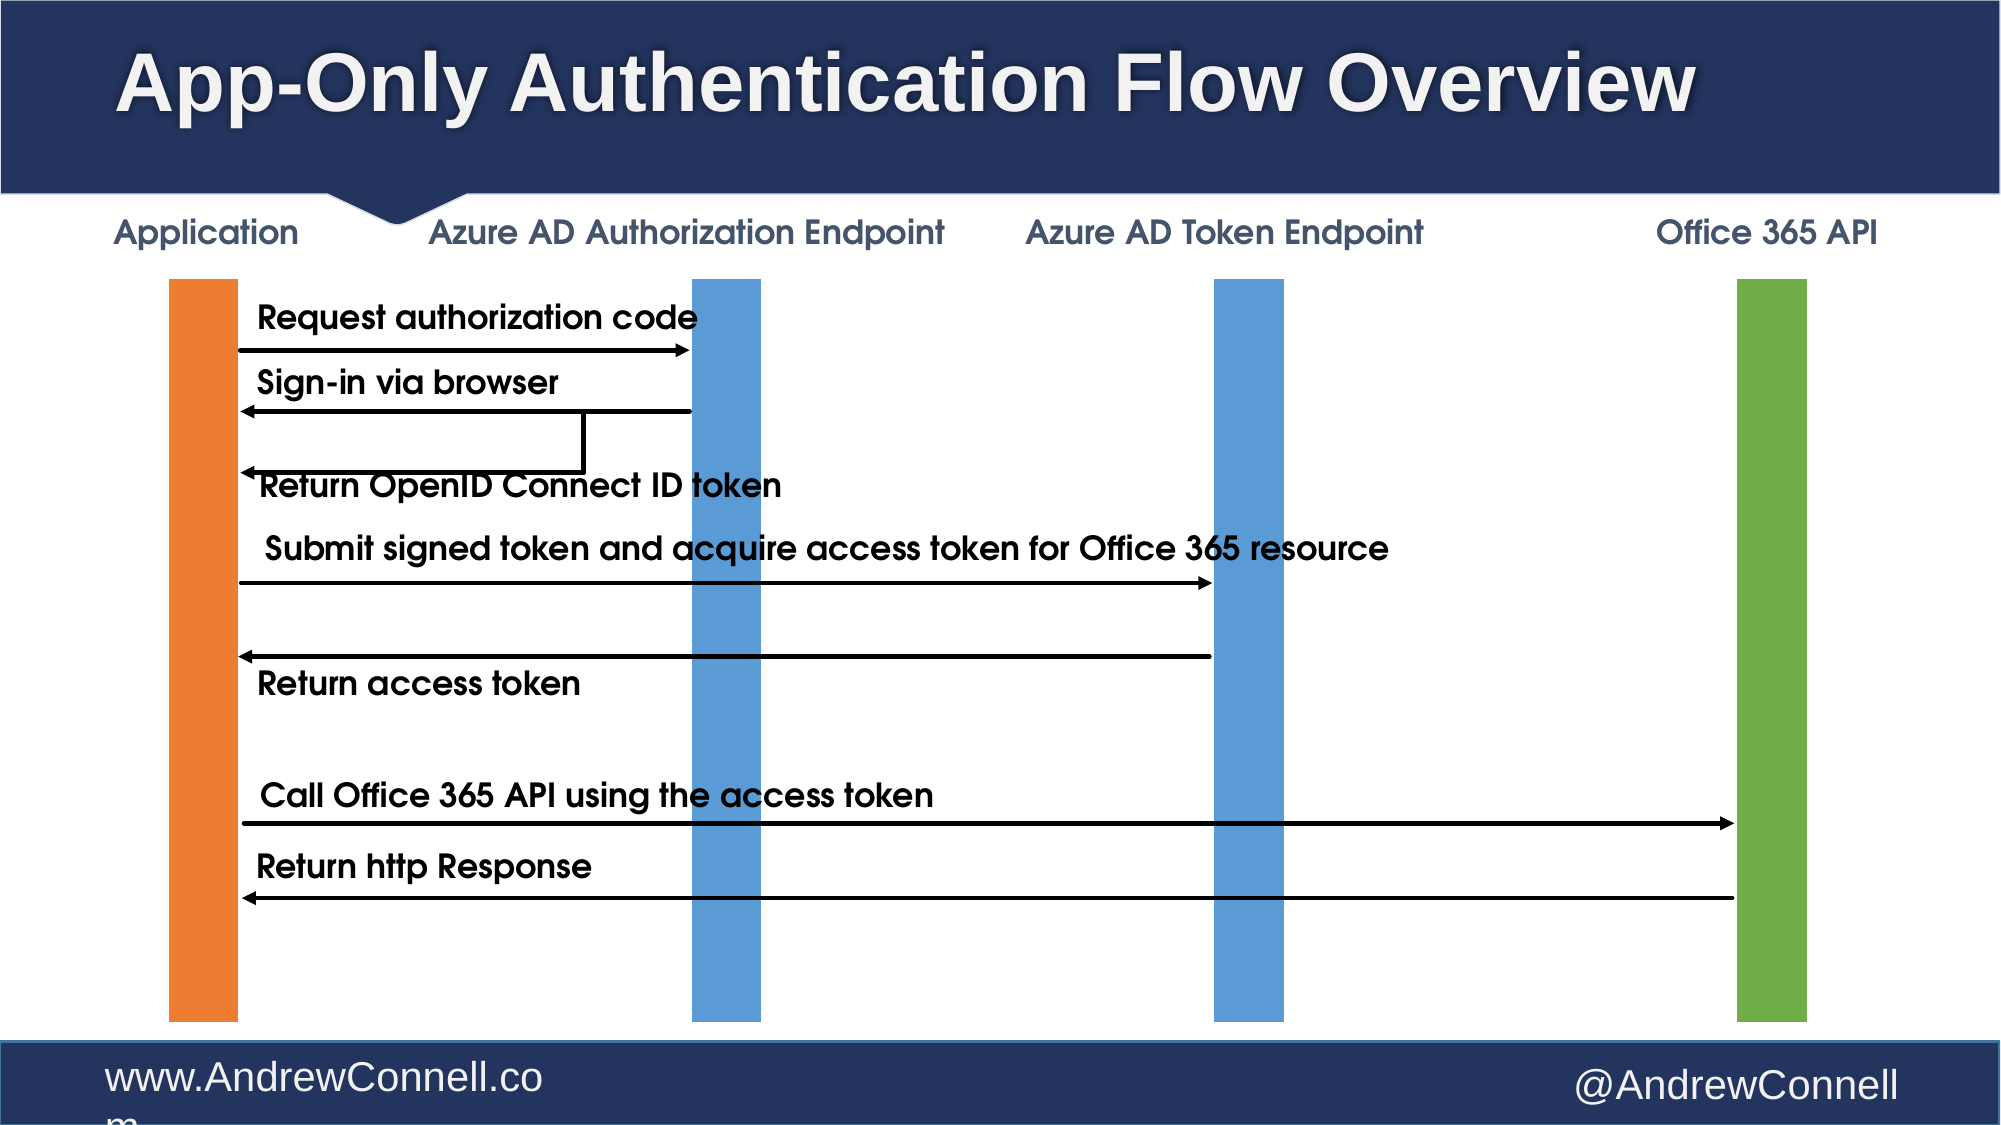

# App-Only Authentication Flow Overview
Application
Azure AD Authorization Endpoint
Azure AD Token Endpoint
Office 365 API

Request authorization code
Sign-in via browser
Return OpenID Connect ID token
Submit signed token and acquire access token for Office 365 resource
Return access token
Call Office 365 API using the access token
Return http Response